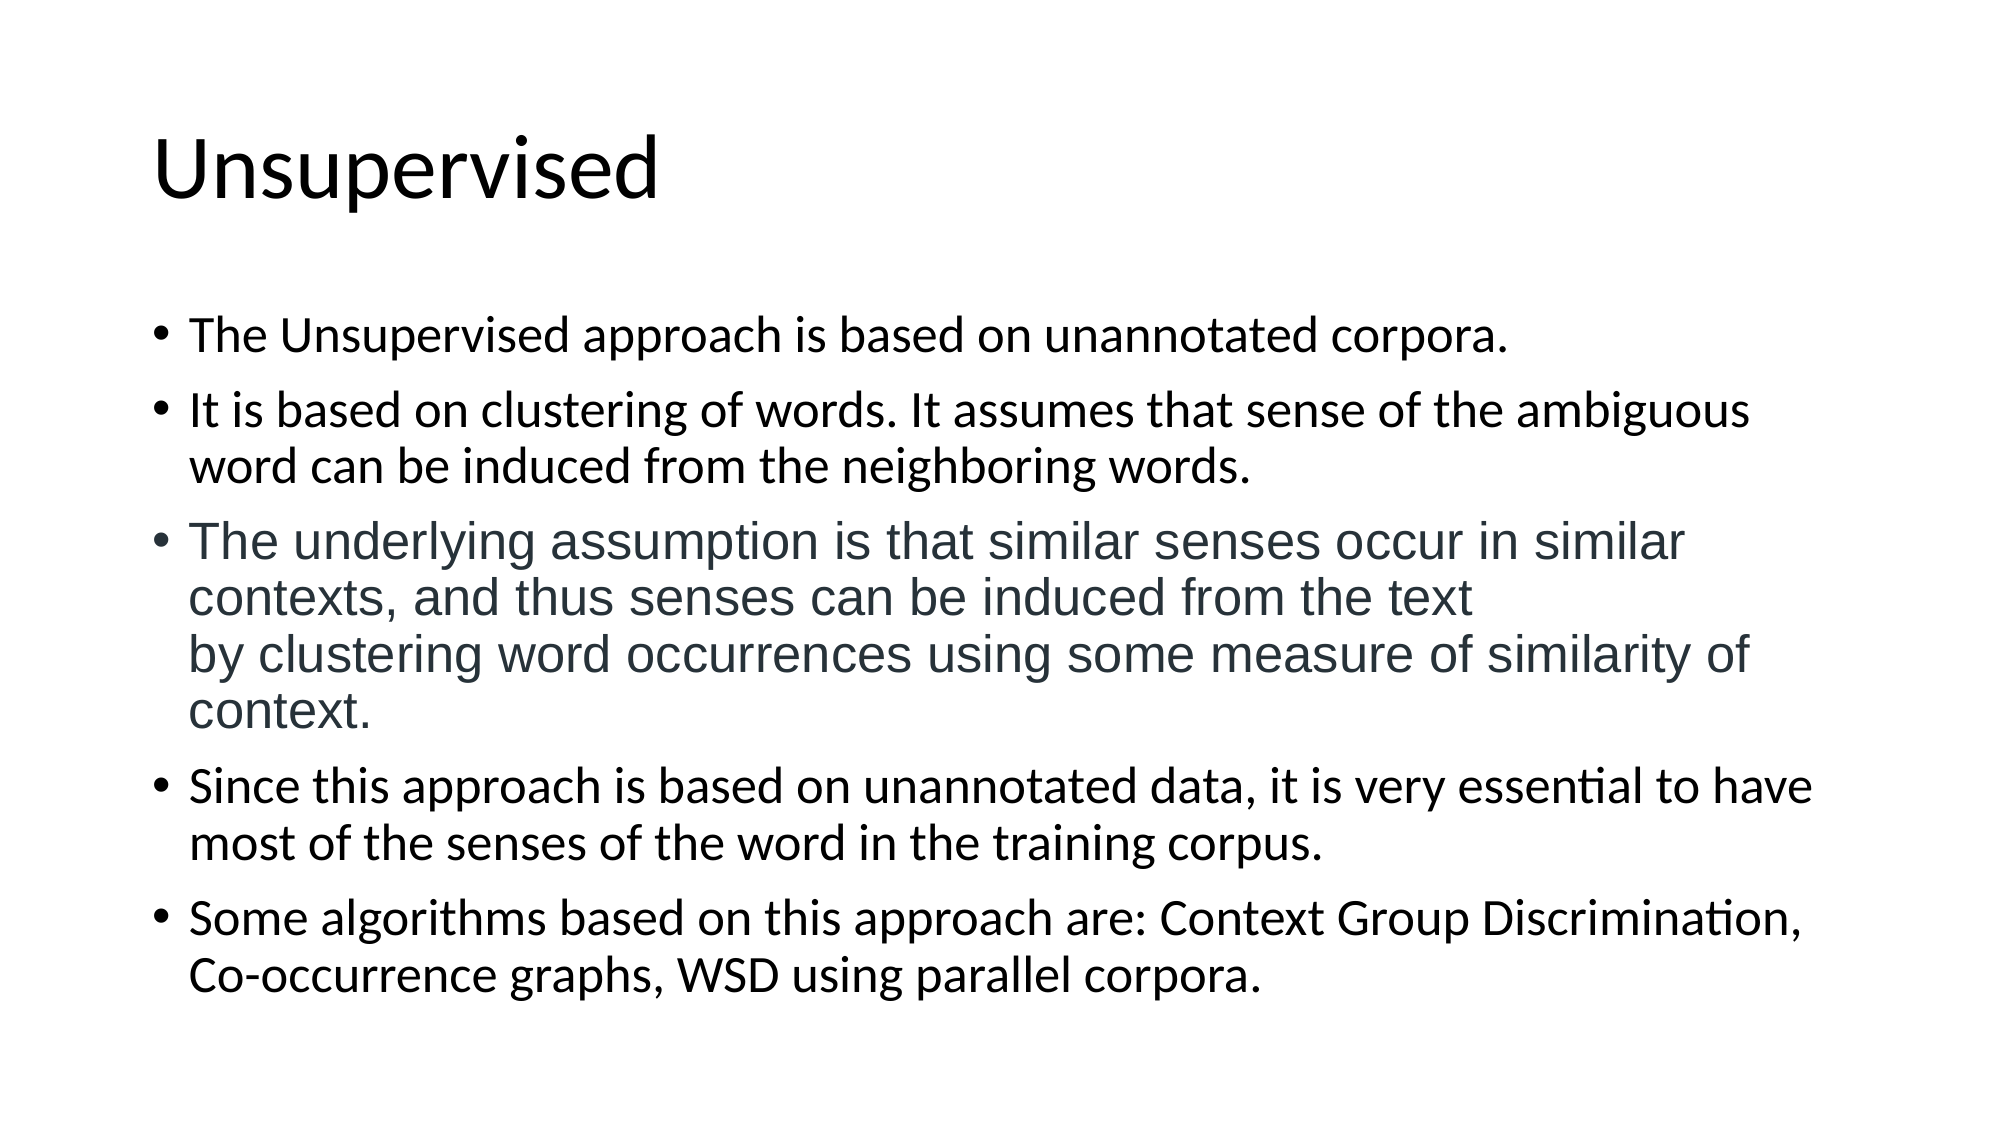

# Unsupervised
The Unsupervised approach is based on unannotated corpora.
It is based on clustering of words. It assumes that sense of the ambiguous word can be induced from the neighboring words.
The underlying assumption is that similar senses occur in similar contexts, and thus senses can be induced from the text by clustering word occurrences using some measure of similarity of context.
Since this approach is based on unannotated data, it is very essential to have most of the senses of the word in the training corpus.
Some algorithms based on this approach are: Context Group Discrimination, Co-occurrence graphs, WSD using parallel corpora.